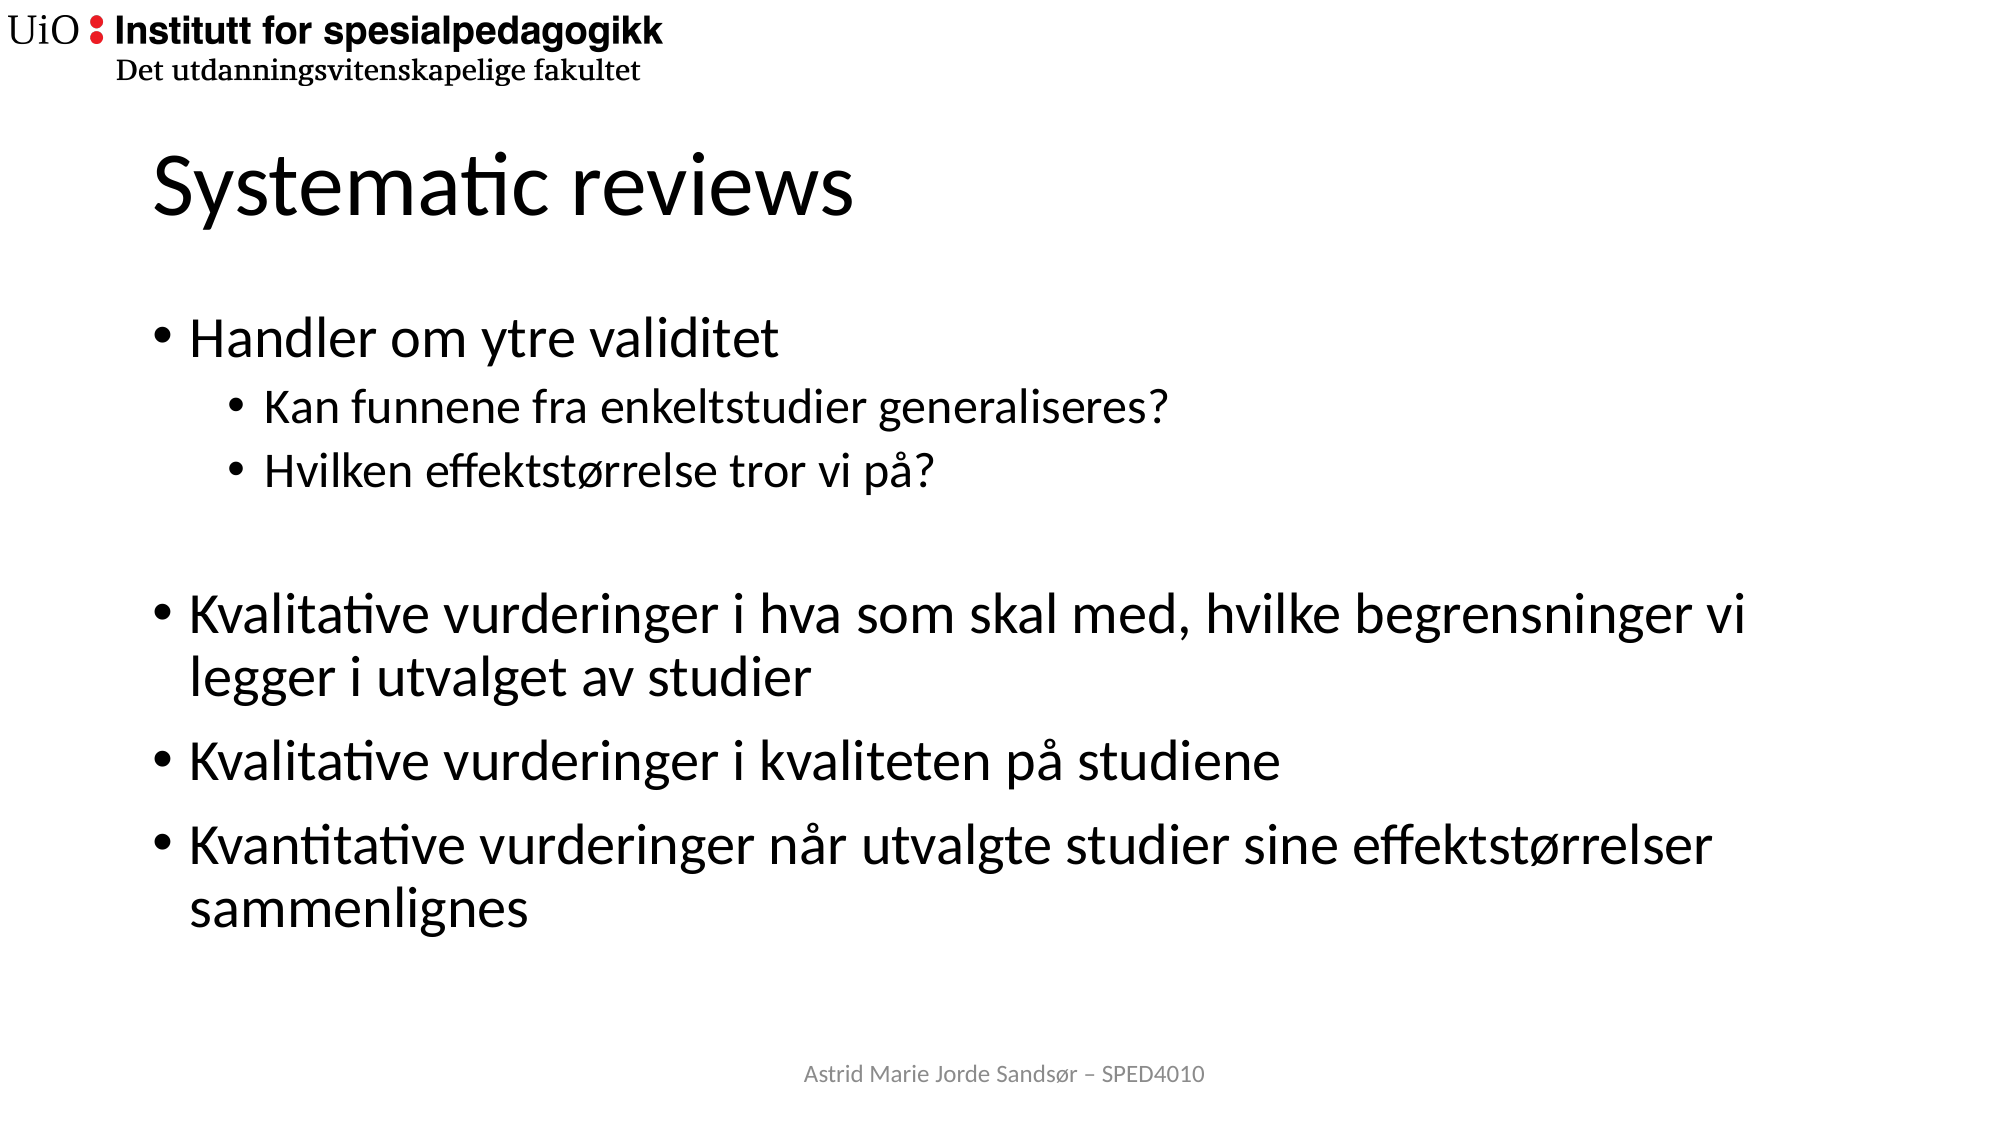

# Systematic reviews

Handler om ytre validitet
Kan funnene fra enkeltstudier generaliseres?
Hvilken effektstørrelse tror vi på?

Kvalitative vurderinger i hva som skal med, hvilke begrensninger vi legger i utvalget av studier
Kvalitative vurderinger i kvaliteten på studiene
Kvantitative vurderinger når utvalgte studier sine effektstørrelser sammenlignes
Astrid Marie Jorde Sandsør – SPED4010